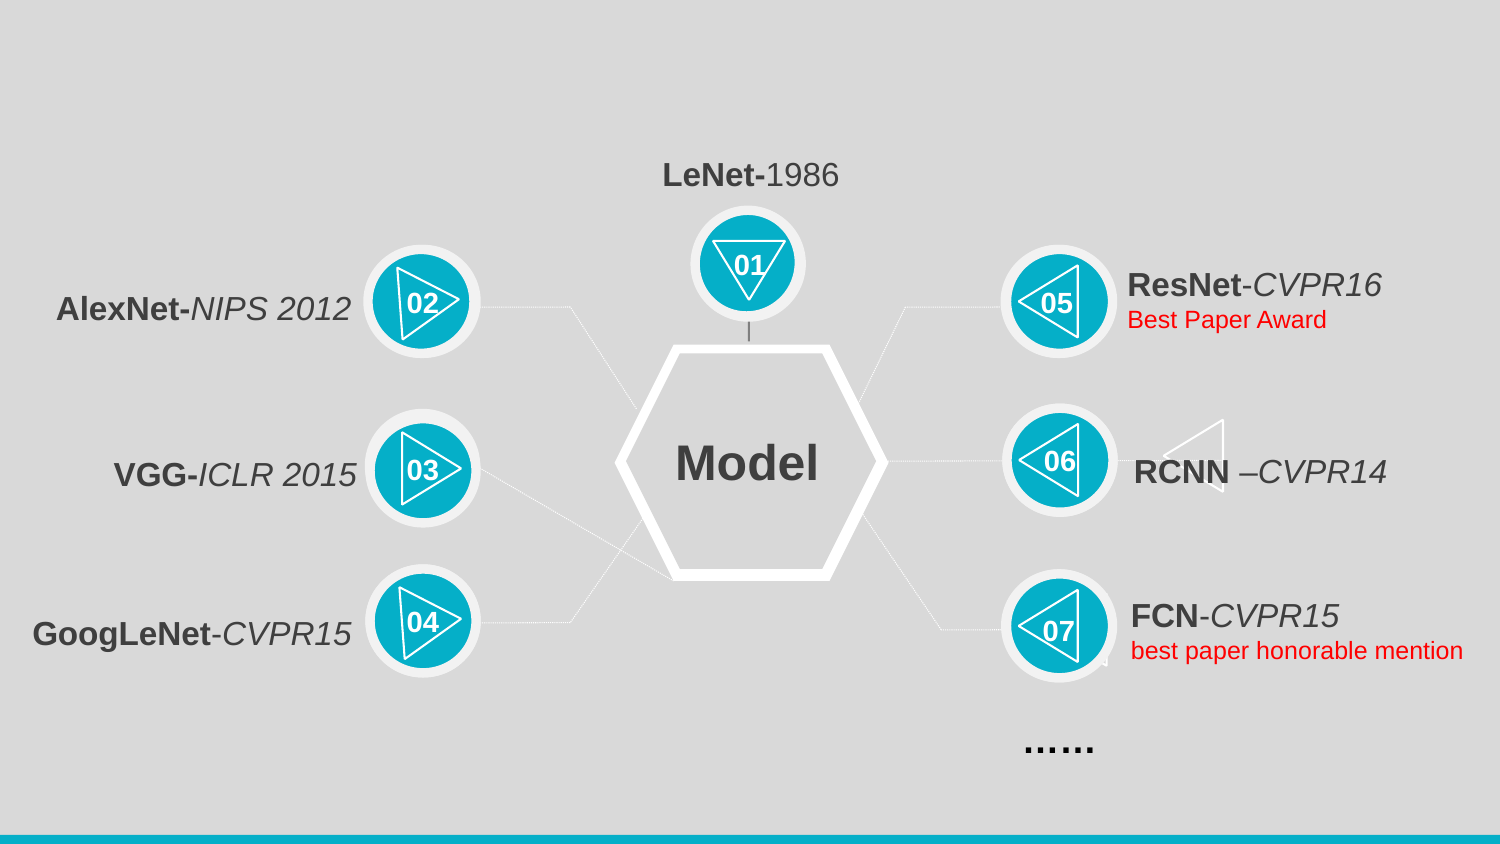

LeNet-1986

01

ResNet-CVPR16
Best Paper Award

02
05
AlexNet-NIPS 2012

Model

06
CSWADI

RCNN –CVPR14
03
VGG-ICLR 2015

FCN-CVPR15
best paper honorable mention

04

GoogLeNet-CVPR15
07

……